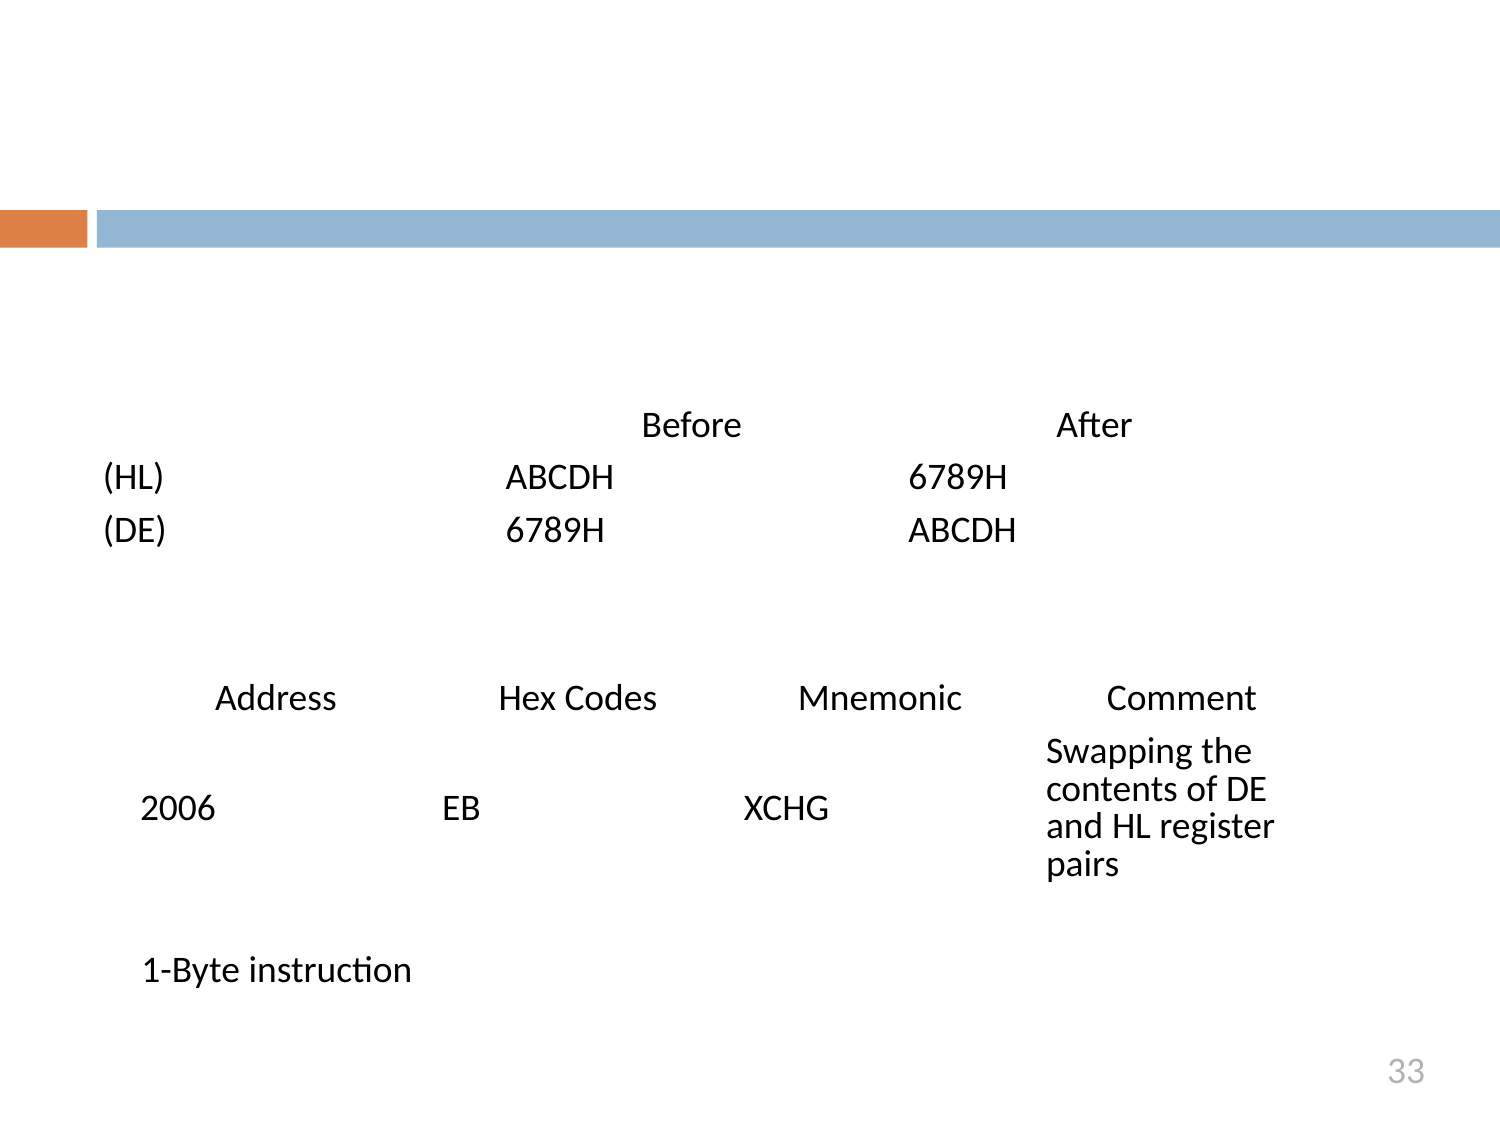

|  | Before | After |
| --- | --- | --- |
| (HL) | ABCDH | 6789H |
| (DE) | 6789H | ABCDH |
| Address | Hex Codes | Mnemonic | Comment |
| --- | --- | --- | --- |
| 2006 | EB | XCHG | Swapping the contents of DE and HL register pairs |
1-Byte instruction
33